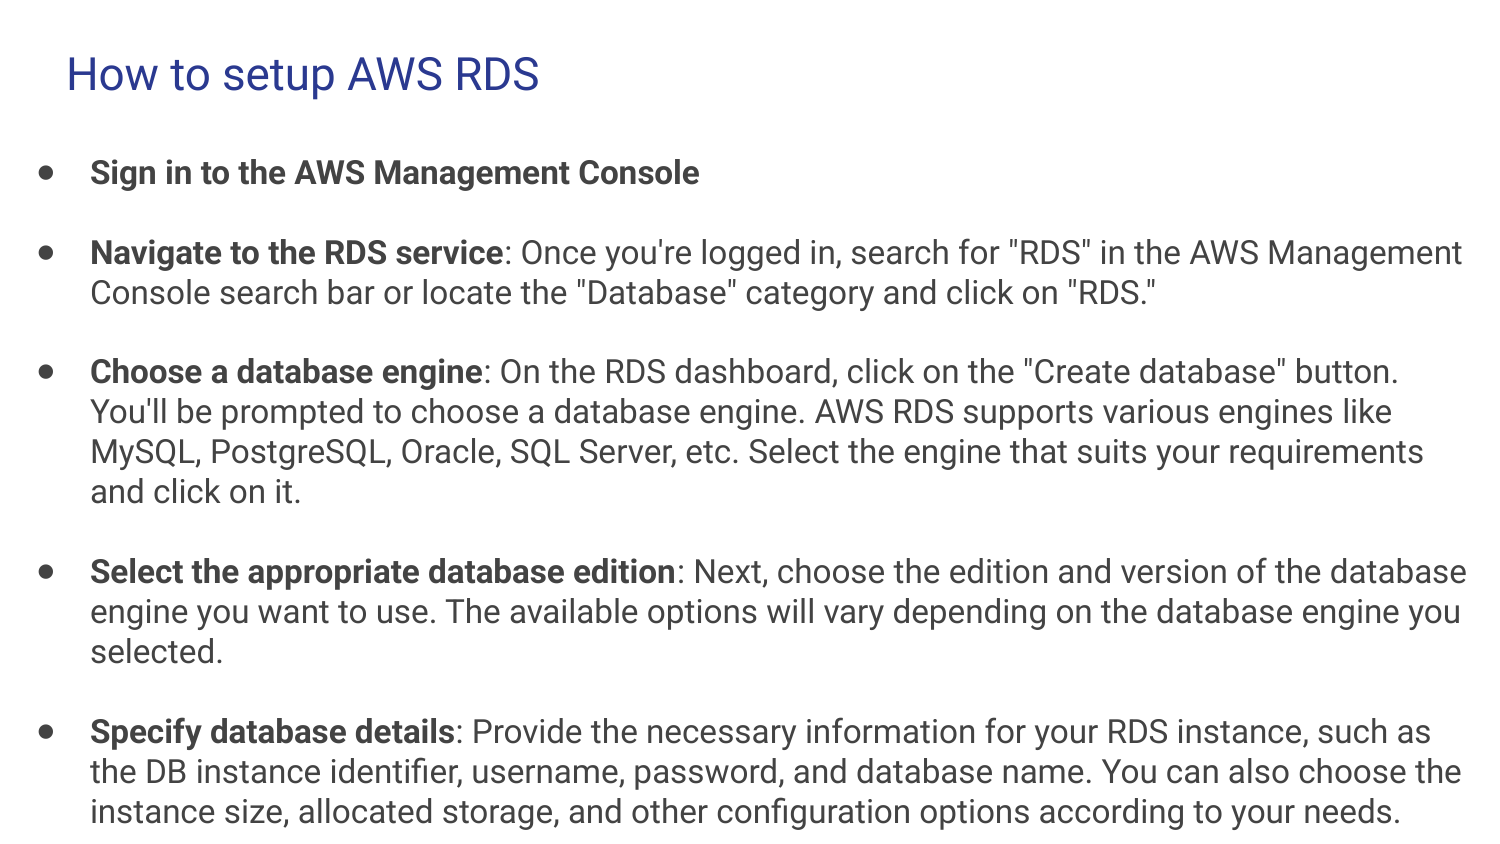

# How to setup AWS RDS
Sign in to the AWS Management Console

Navigate to the RDS service: Once you're logged in, search for "RDS" in the AWS Management Console search bar or locate the "Database" category and click on "RDS."

Choose a database engine: On the RDS dashboard, click on the "Create database" button. You'll be prompted to choose a database engine. AWS RDS supports various engines like MySQL, PostgreSQL, Oracle, SQL Server, etc. Select the engine that suits your requirements and click on it.

Select the appropriate database edition: Next, choose the edition and version of the database engine you want to use. The available options will vary depending on the database engine you selected.

Specify database details: Provide the necessary information for your RDS instance, such as the DB instance identifier, username, password, and database name. You can also choose the instance size, allocated storage, and other configuration options according to your needs.